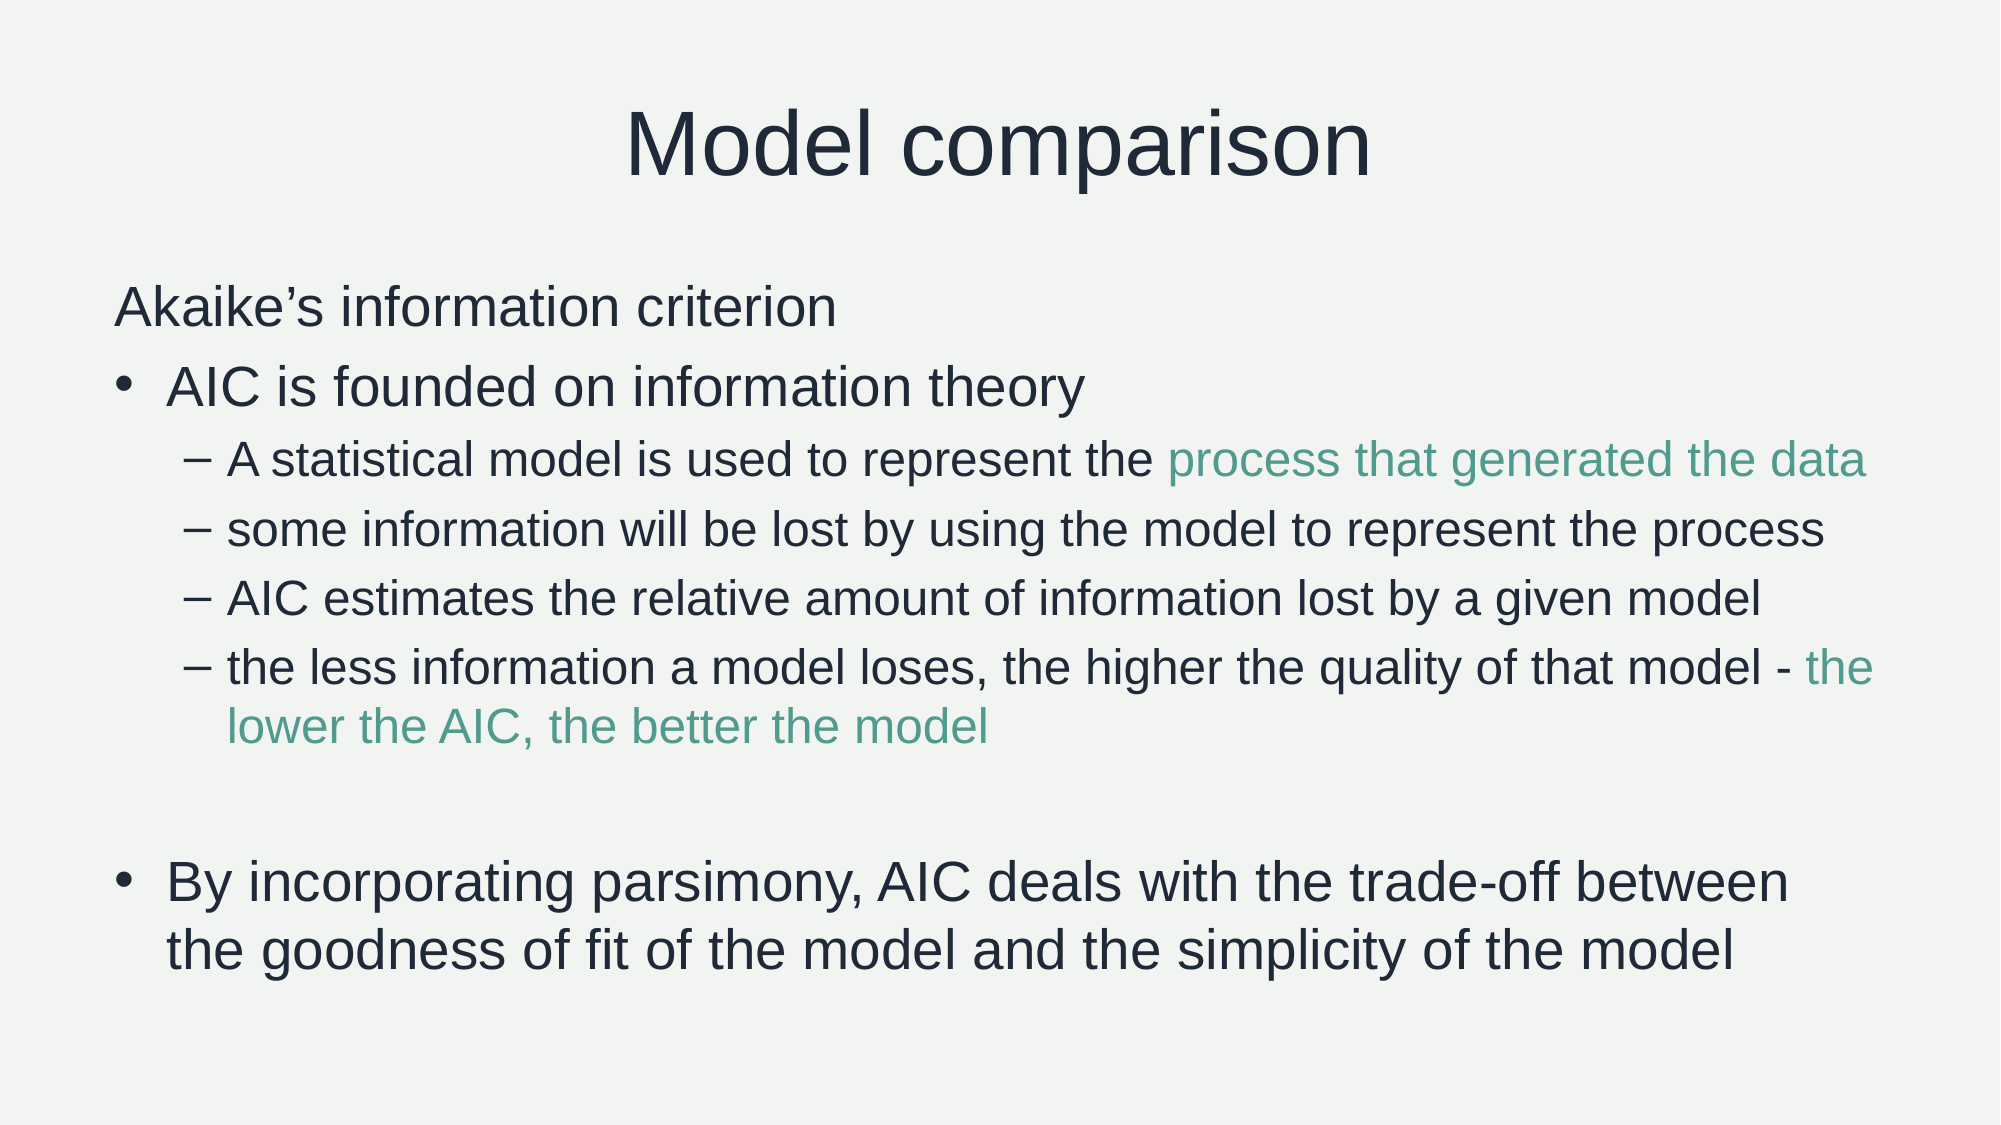

# Model comparison
Akaike’s information criterion
AIC is founded on information theory
A statistical model is used to represent the process that generated the data
some information will be lost by using the model to represent the process
AIC estimates the relative amount of information lost by a given model
the less information a model loses, the higher the quality of that model - the lower the AIC, the better the model

By incorporating parsimony, AIC deals with the trade-off between the goodness of fit of the model and the simplicity of the model